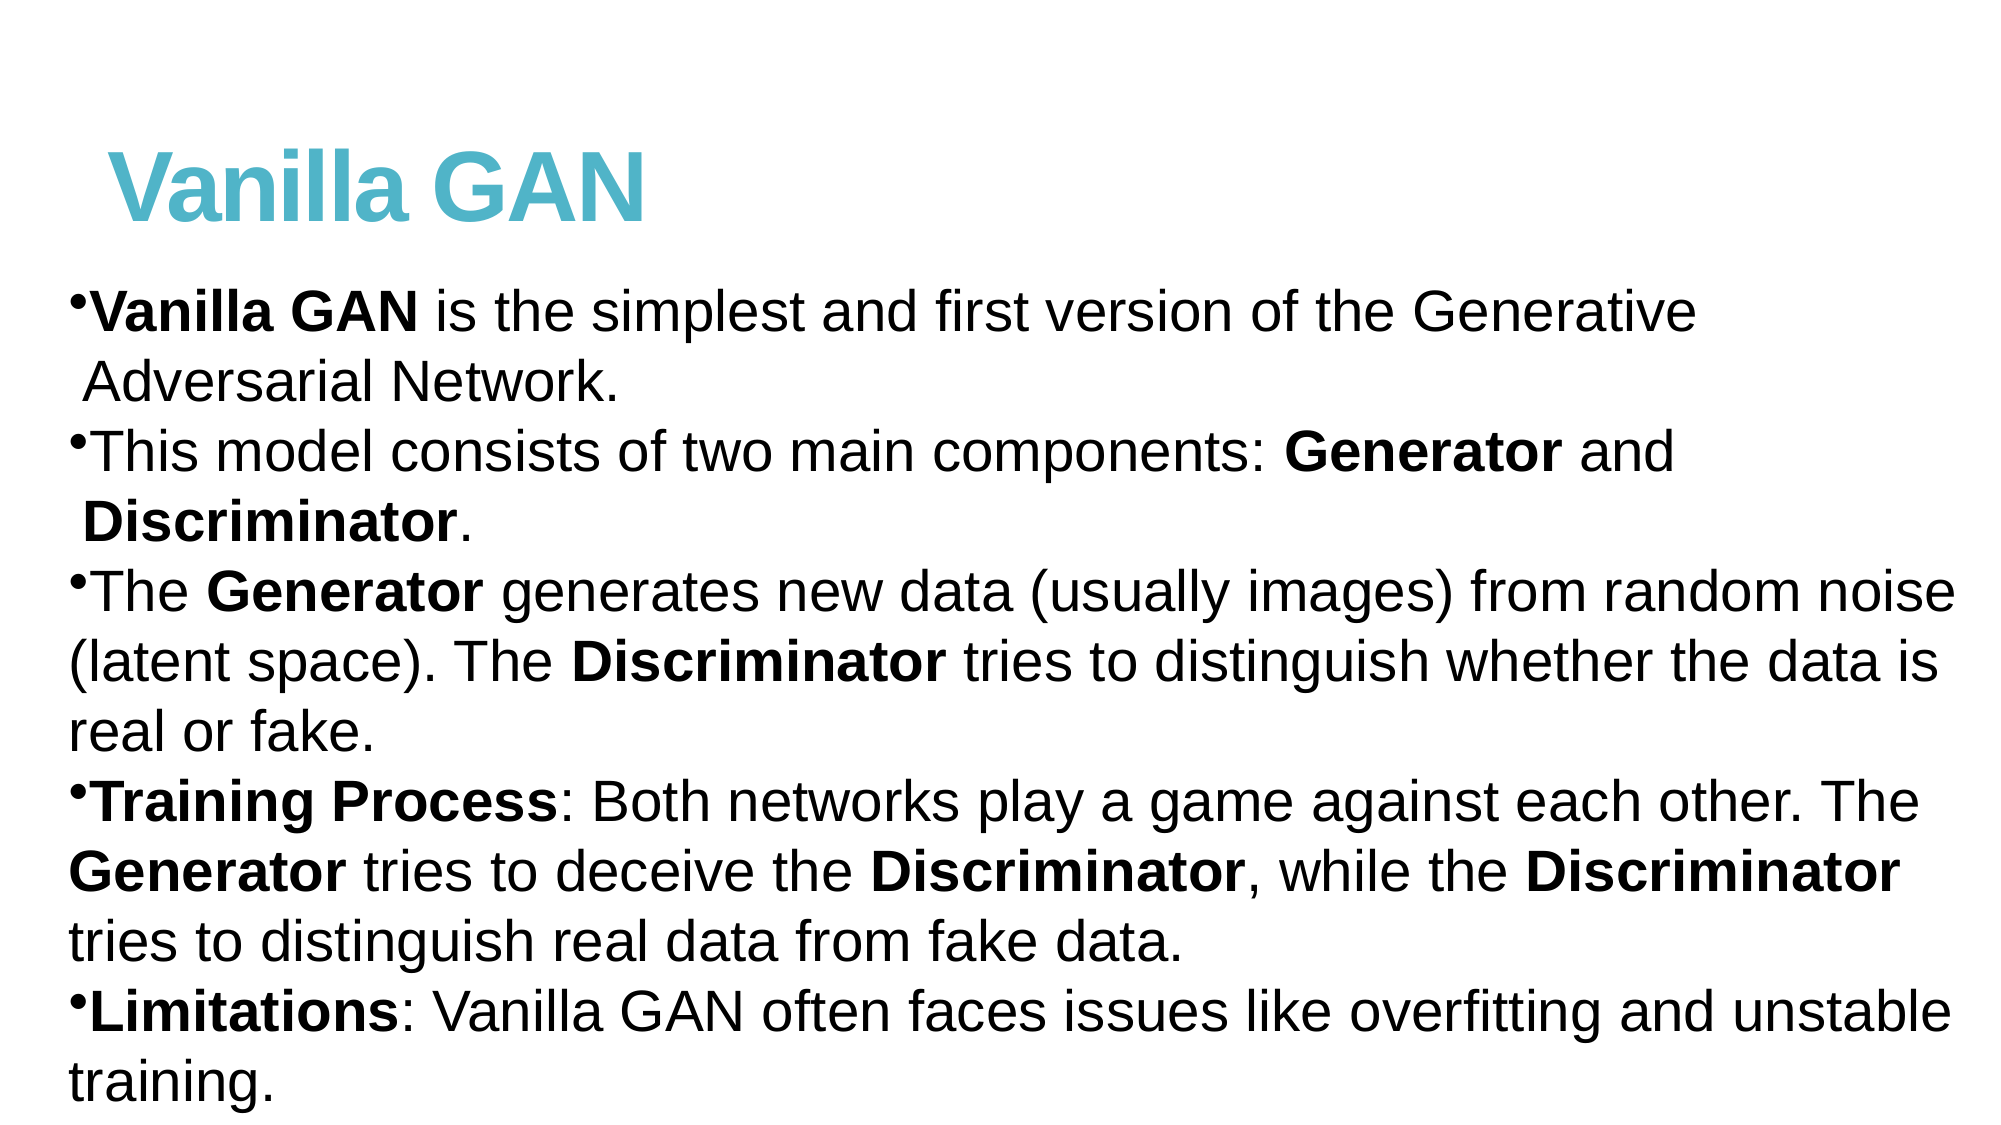

# Vanilla GAN
Vanilla GAN is the simplest and first version of the Generative Adversarial Network.
This model consists of two main components: Generator and Discriminator.
The Generator generates new data (usually images) from random noise (latent space). The Discriminator tries to distinguish whether the data is real or fake.
Training Process: Both networks play a game against each other. The Generator tries to deceive the Discriminator, while the Discriminator tries to distinguish real data from fake data.
Limitations: Vanilla GAN often faces issues like overfitting and unstable training.